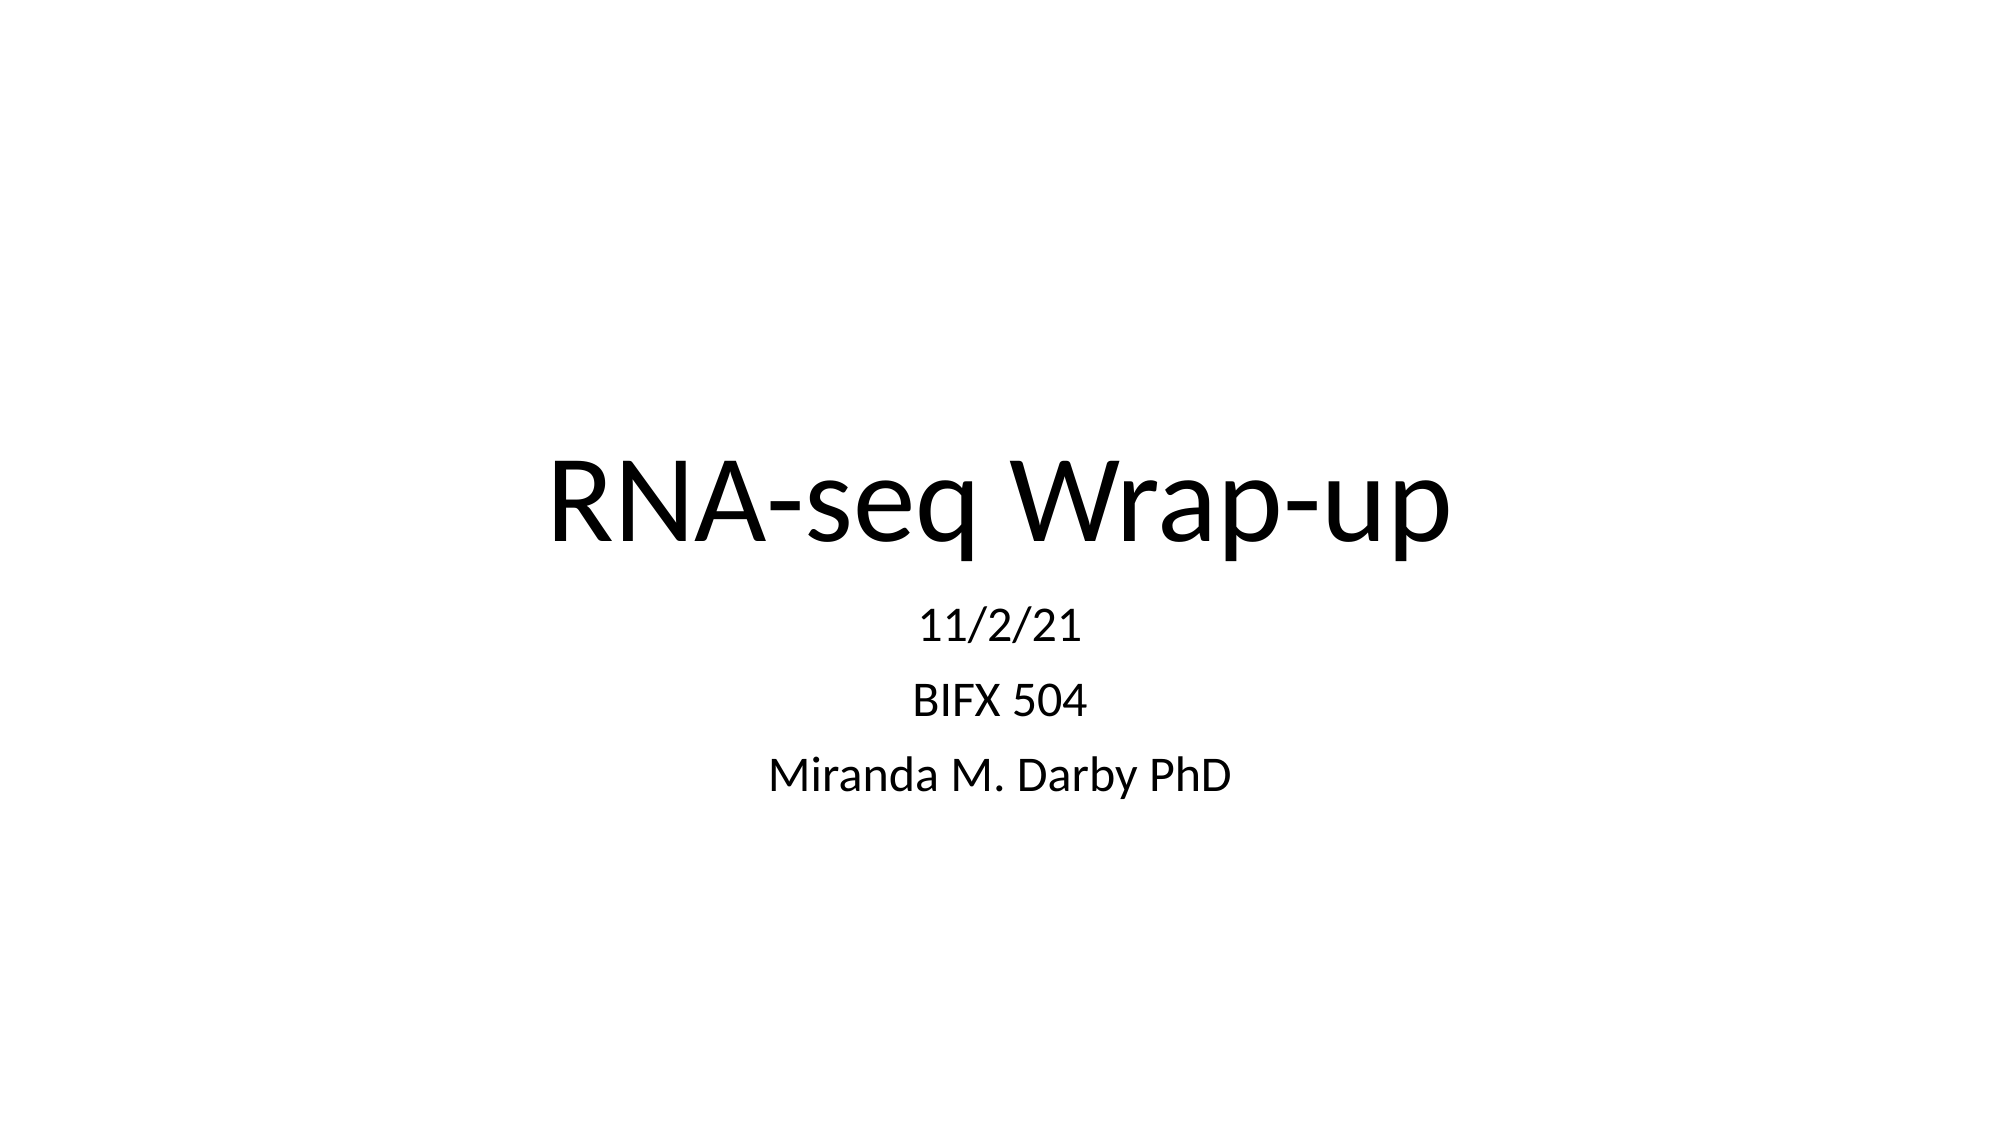

# RNA-seq Wrap-up
11/2/21
BIFX 504
Miranda M. Darby PhD